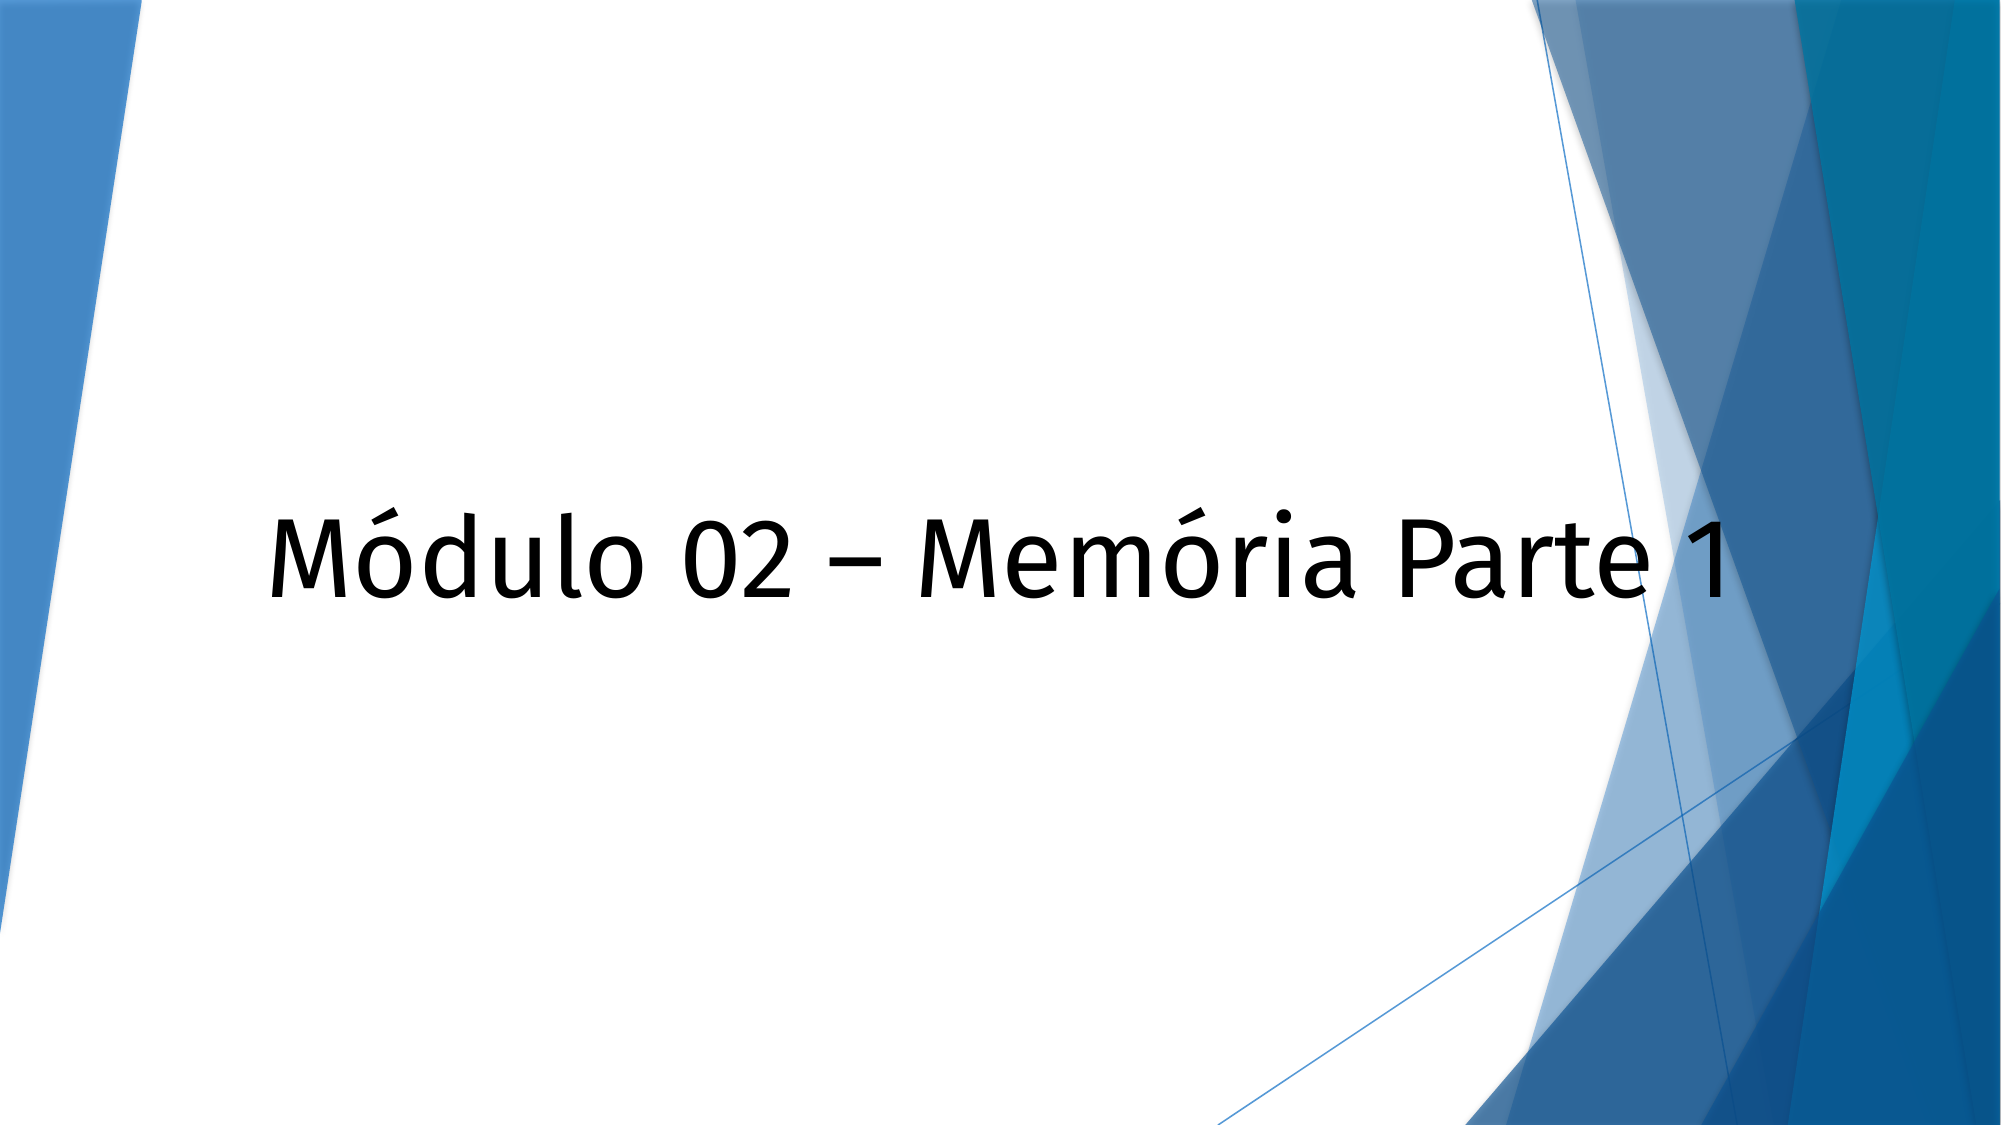

# Módulo 02 – Memória Parte 1